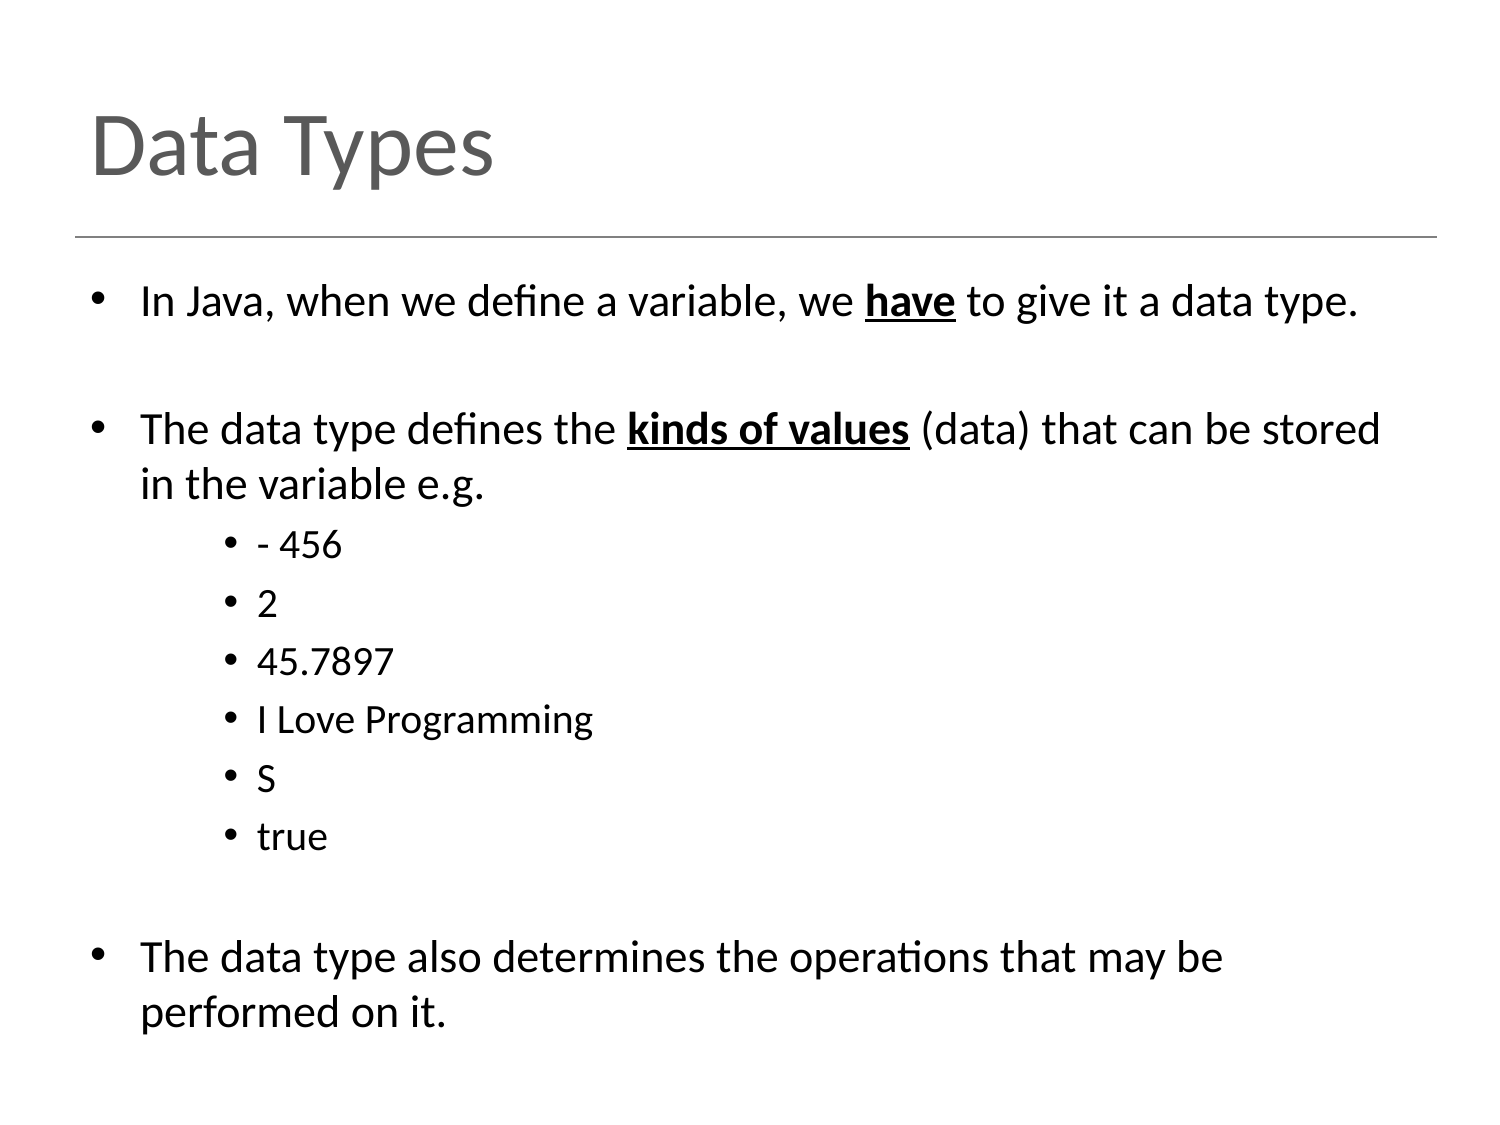

# Data Types
In Java, when we define a variable, we have to give it a data type.

The data type defines the kinds of values (data) that can be stored in the variable e.g.
- 456
2
45.7897
I Love Programming
S
true

The data type also determines the operations that may be performed on it.